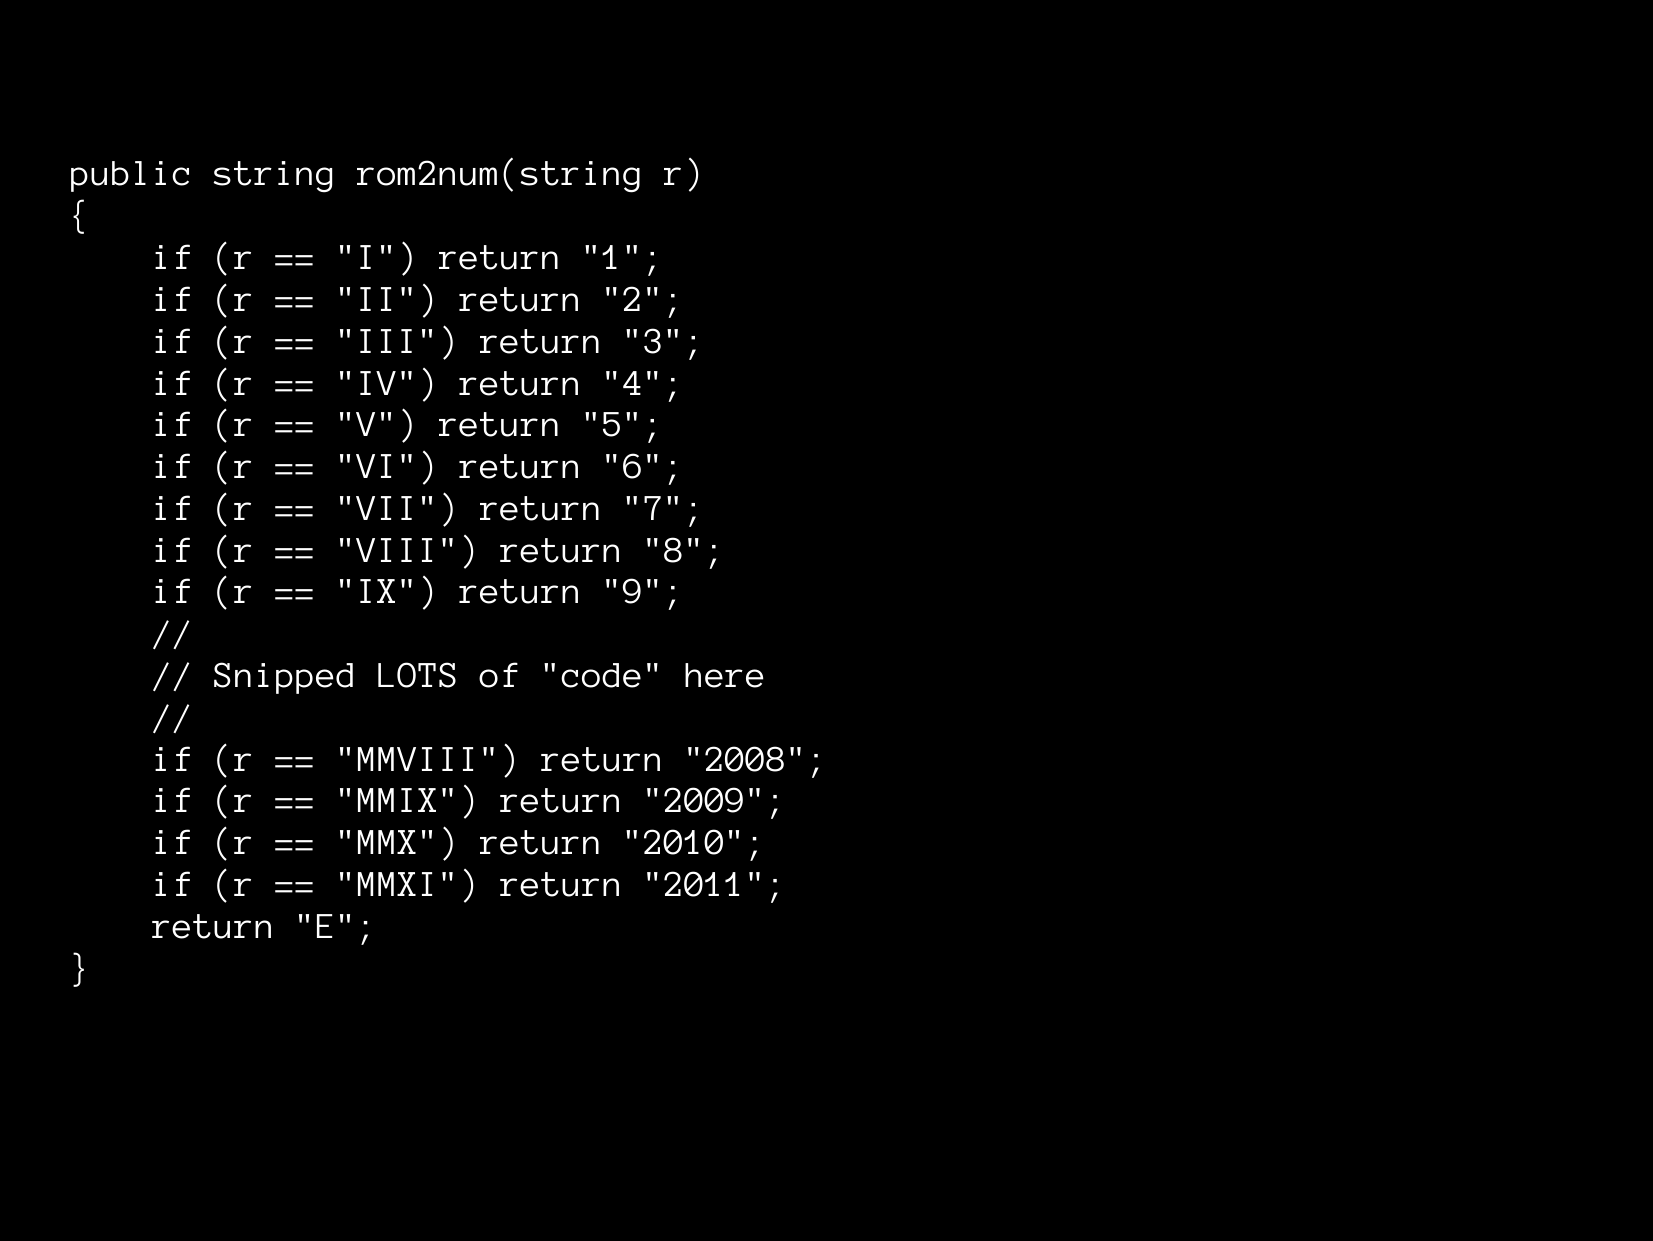

public string rom2num(string r)
{
    if (r == "I") return "1";
    if (r == "II") return "2";
    if (r == "III") return "3";
    if (r == "IV") return "4";
    if (r == "V") return "5";
    if (r == "VI") return "6";
    if (r == "VII") return "7";
    if (r == "VIII") return "8";
    if (r == "IX") return "9";
    //
    // Snipped LOTS of "code" here
    //
    if (r == "MMVIII") return "2008";
    if (r == "MMIX") return "2009";
    if (r == "MMX") return "2010";
    if (r == "MMXI") return "2011";
    return "E";
}